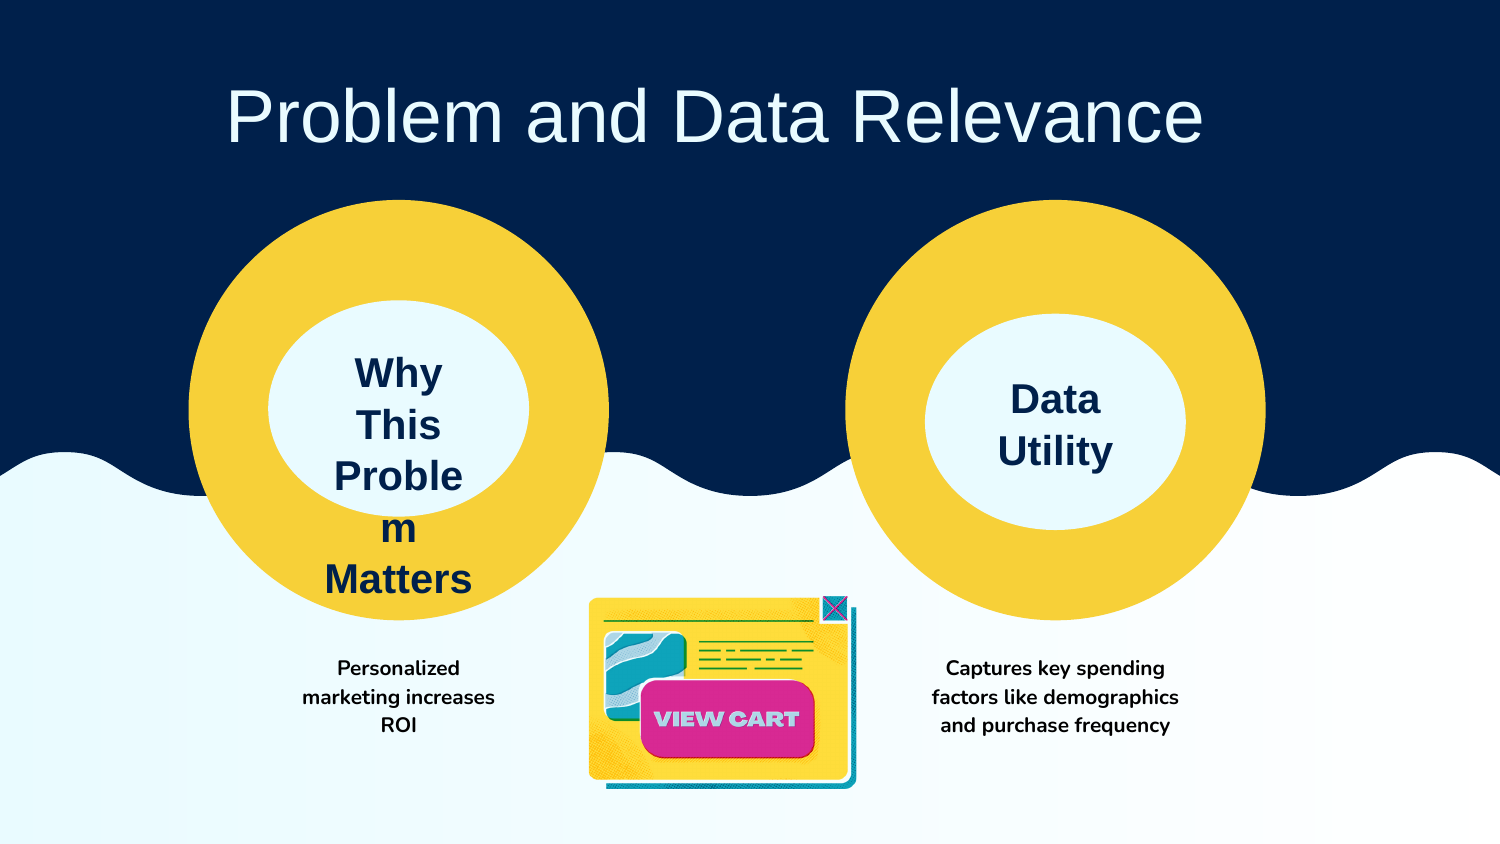

Problem and Data Relevance

Why This Problem Matters
Data Utility

Personalized marketing increases ROI
Captures key spending factors like demographics and purchase frequency